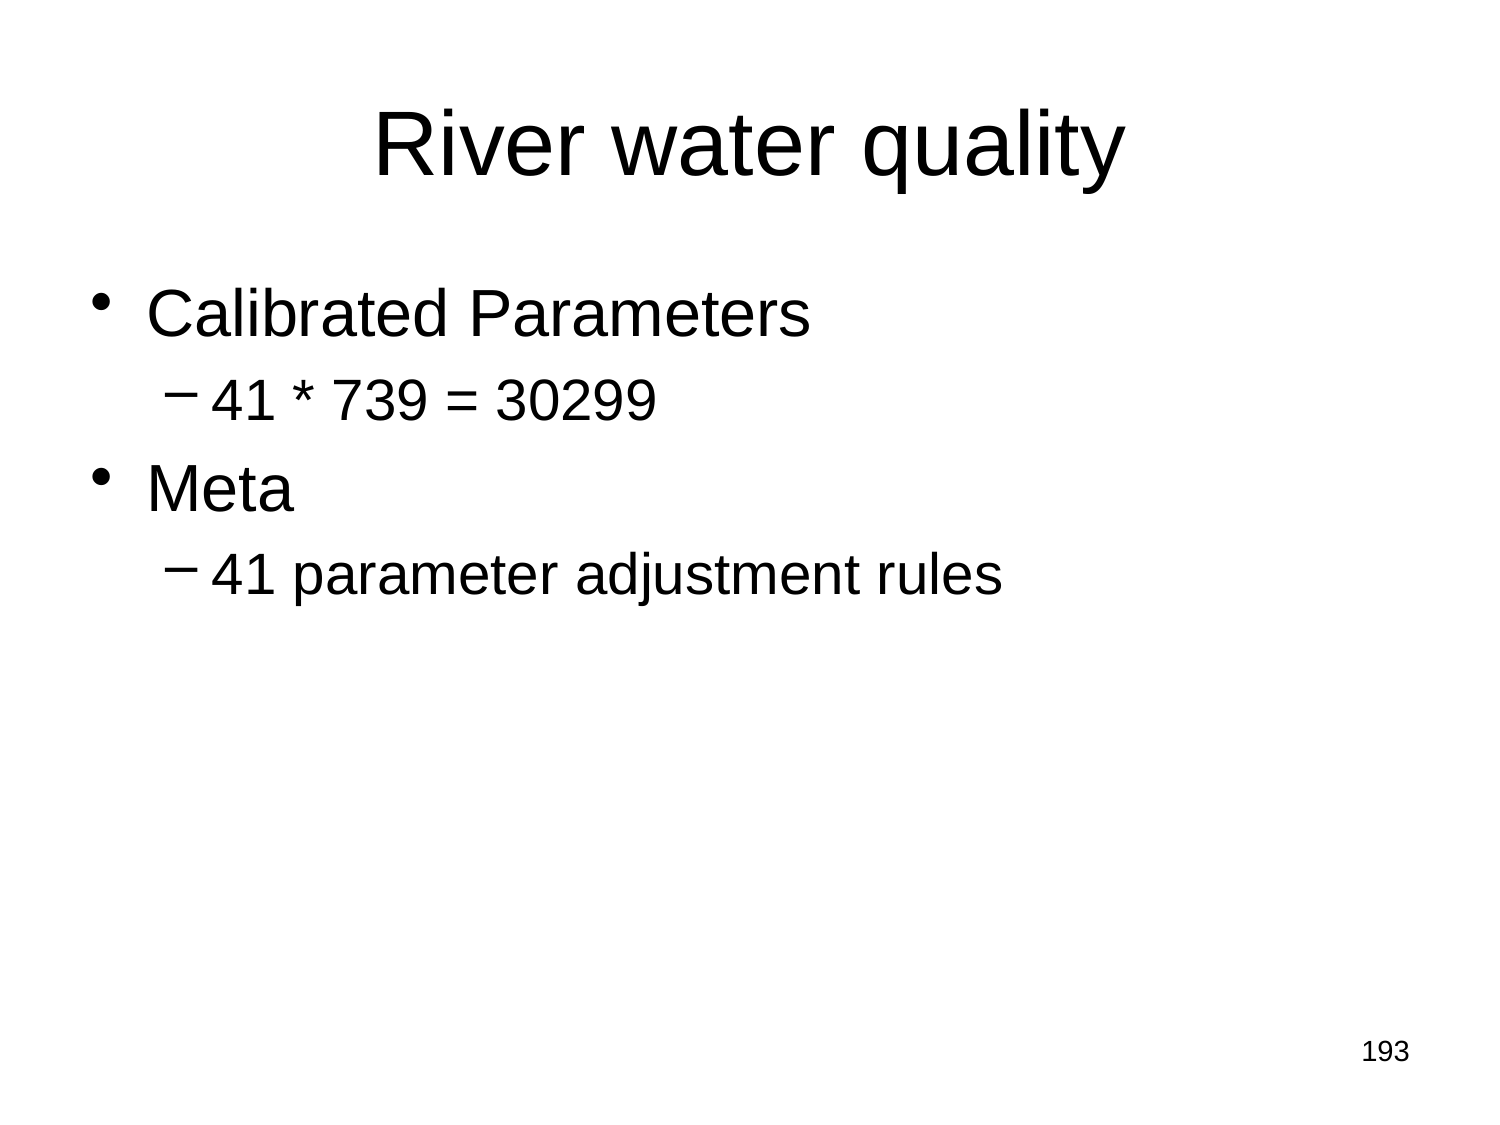

# River water quality
Calibrated Parameters
41 * 739 = 30299
Meta
41 parameter adjustment rules
193